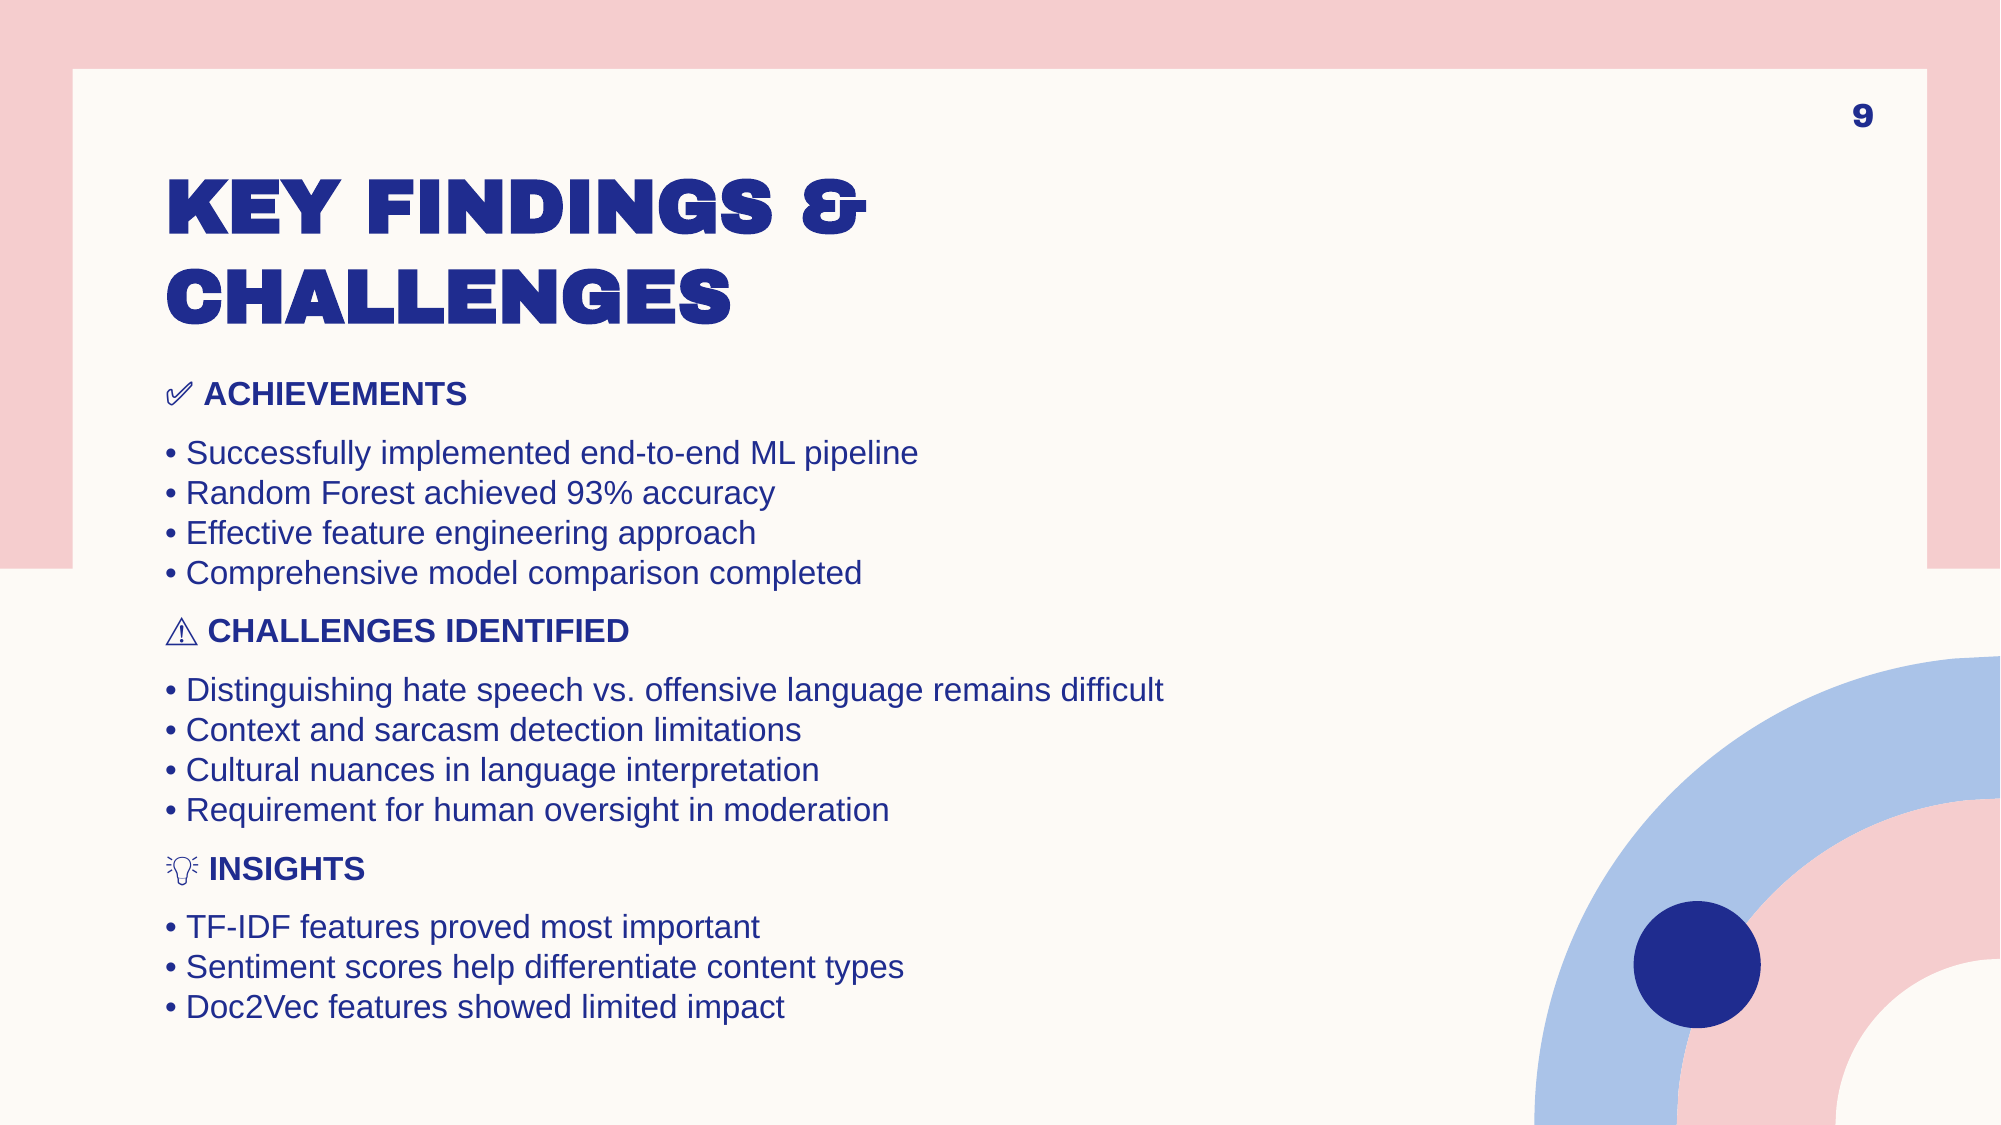

9
# KEY FINDINGS & CHALLENGES
✅ ACHIEVEMENTS
• Successfully implemented end-to-end ML pipeline
• Random Forest achieved 93% accuracy
• Effective feature engineering approach
• Comprehensive model comparison completed
⚠️ CHALLENGES IDENTIFIED
• Distinguishing hate speech vs. offensive language remains difficult
• Context and sarcasm detection limitations
• Cultural nuances in language interpretation
• Requirement for human oversight in moderation
💡 INSIGHTS
• TF-IDF features proved most important
• Sentiment scores help differentiate content types
• Doc2Vec features showed limited impact